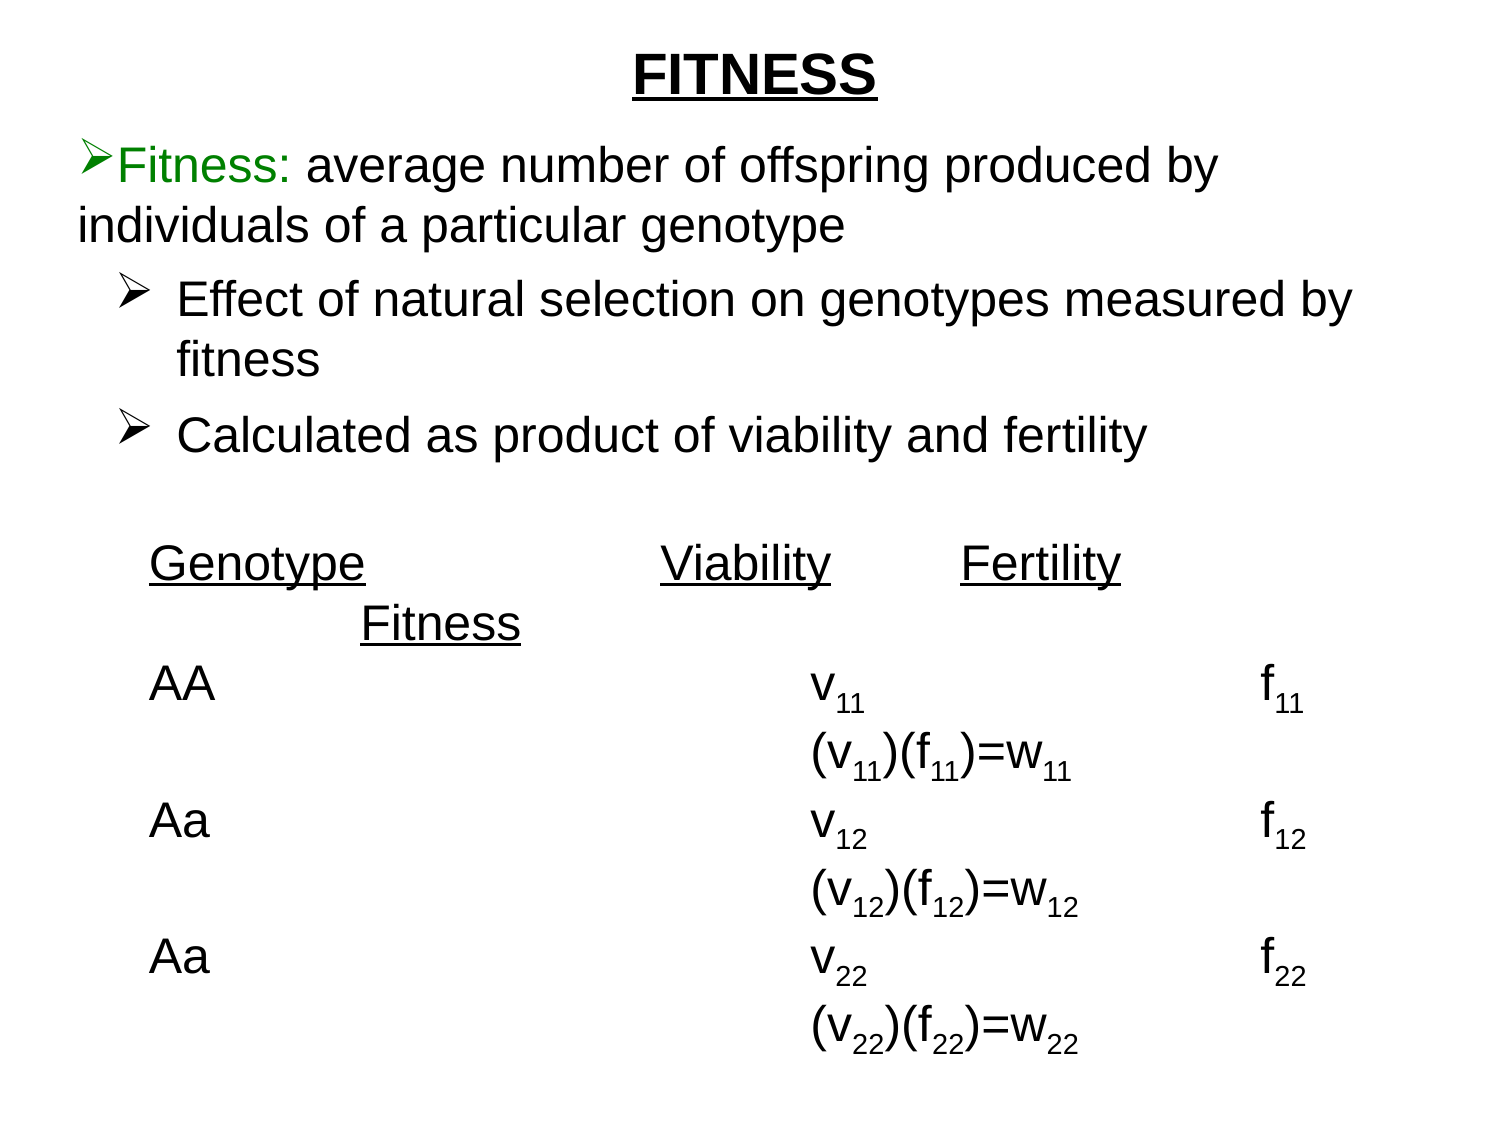

FITNESS
Fitness: average number of offspring produced by individuals of a particular genotype

Effect of natural selection on genotypes measured by fitness
Calculated as product of viability and fertility
Genotype		Viability	Fertility		Fitness
AA				v11			f11				(v11)(f11)=w11
Aa					v12			f12				(v12)(f12)=w12
Aa					v22			f22				(v22)(f22)=w22